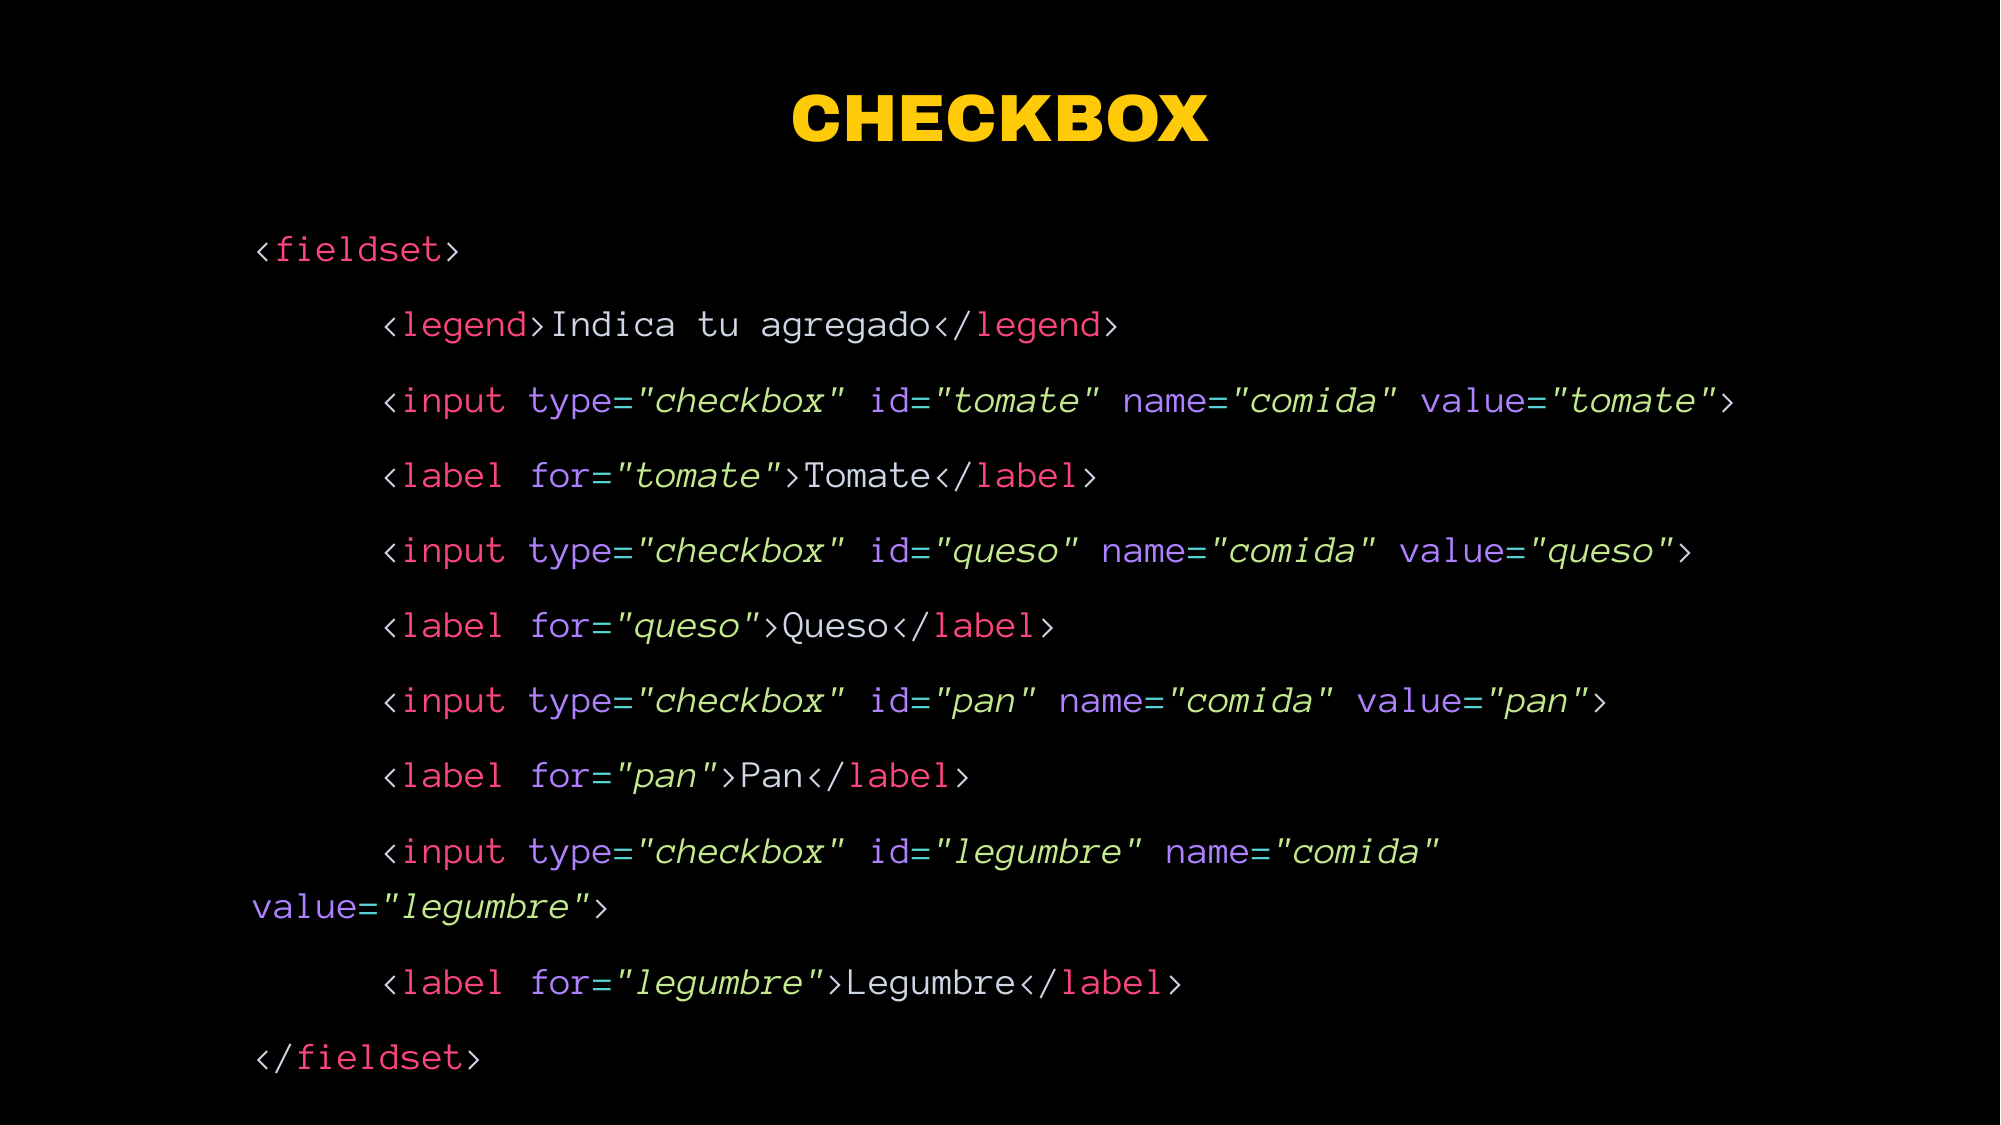

# checkbox
<fieldset>
      <legend>Indica tu agregado</legend>
      <input type="checkbox" id="tomate" name="comida" value="tomate">
      <label for="tomate">Tomate</label>
      <input type="checkbox" id="queso" name="comida" value="queso">
      <label for="queso">Queso</label>
      <input type="checkbox" id="pan" name="comida" value="pan">
      <label for="pan">Pan</label>
      <input type="checkbox" id="legumbre" name="comida" value="legumbre">
      <label for="legumbre">Legumbre</label>
</fieldset>